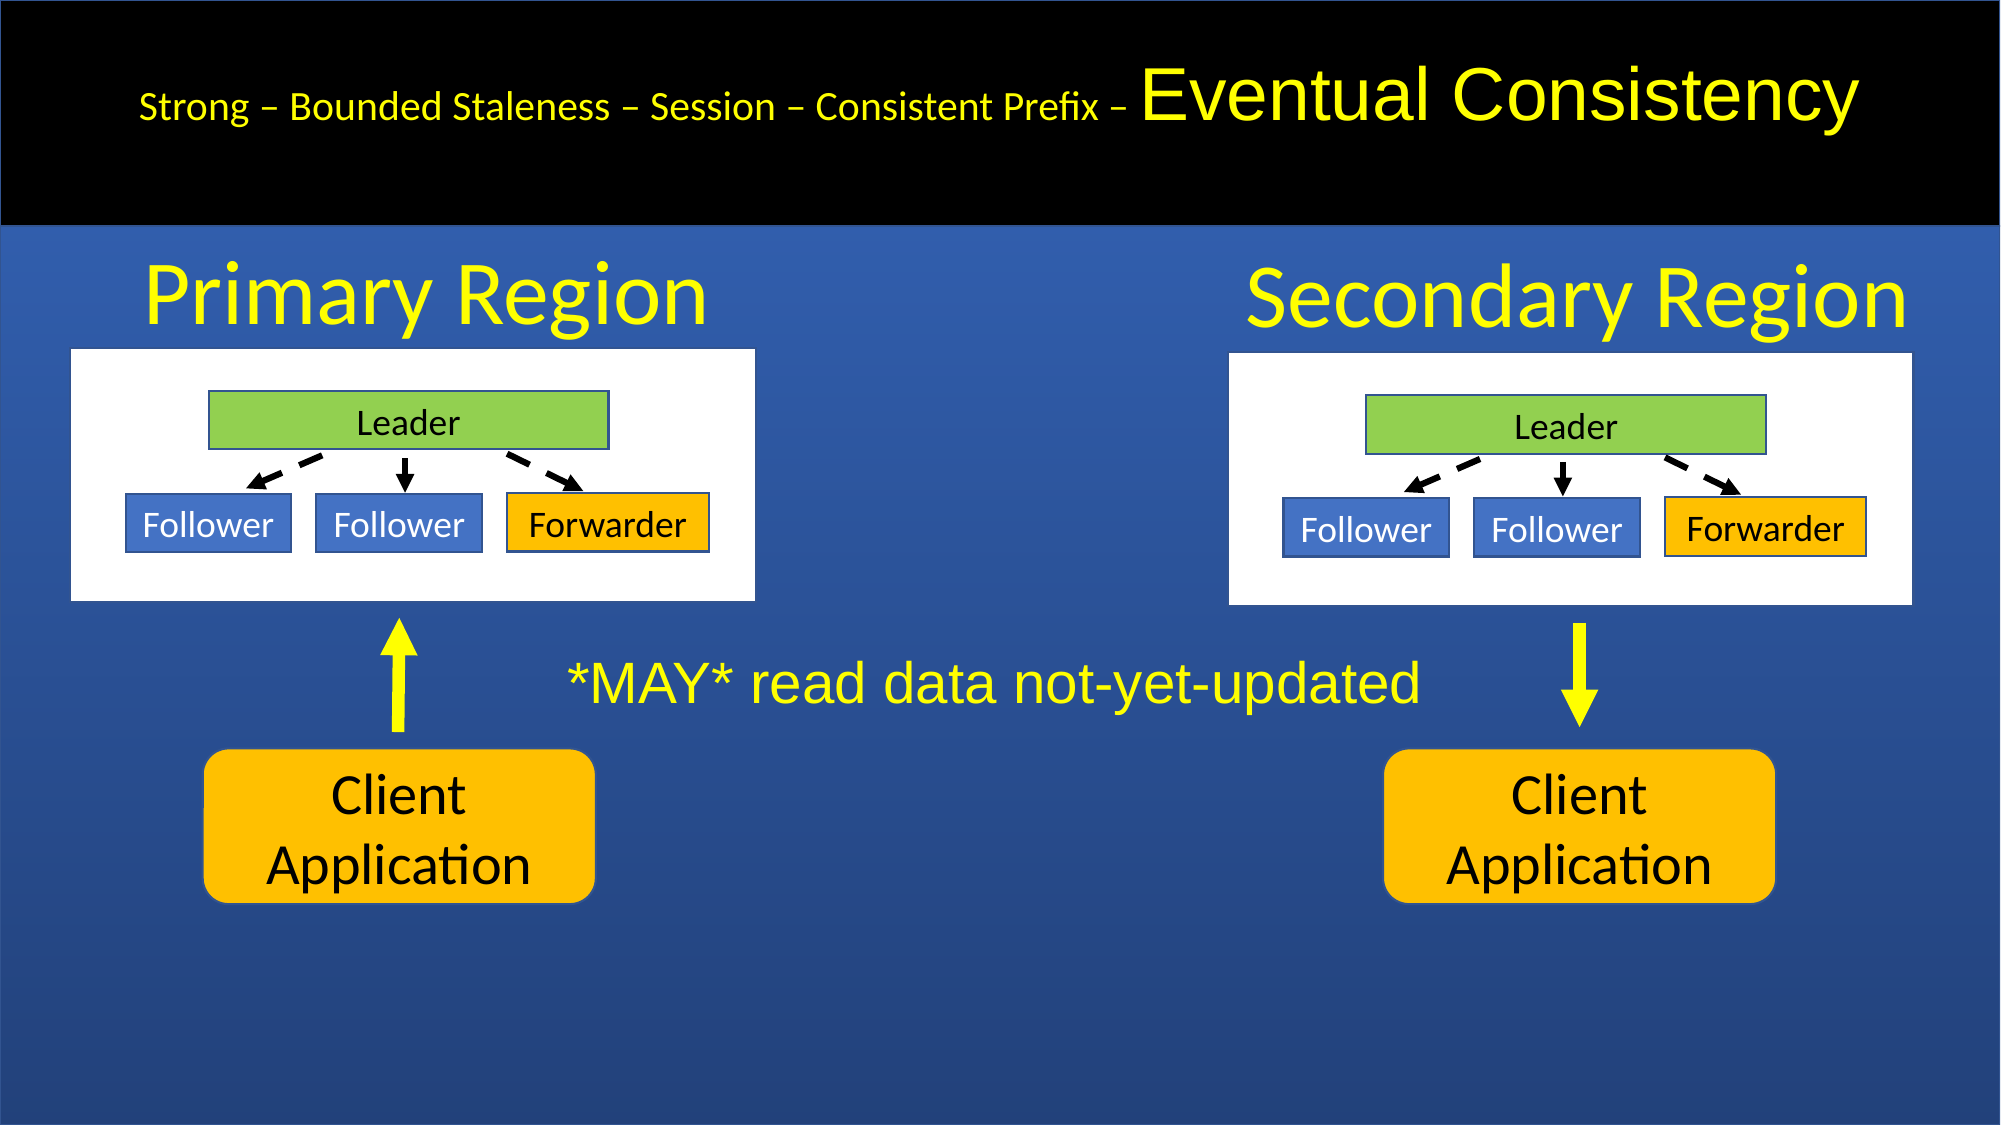

Strong – Bounded Staleness – Session – Consistent Prefix – Eventual Consistency
Primary Region
Secondary Region

Leader
Forwarder
Follower
Follower

Leader
Forwarder
Follower
Follower
*MAY* read data not-yet-updated
Client
Application
Client
Application